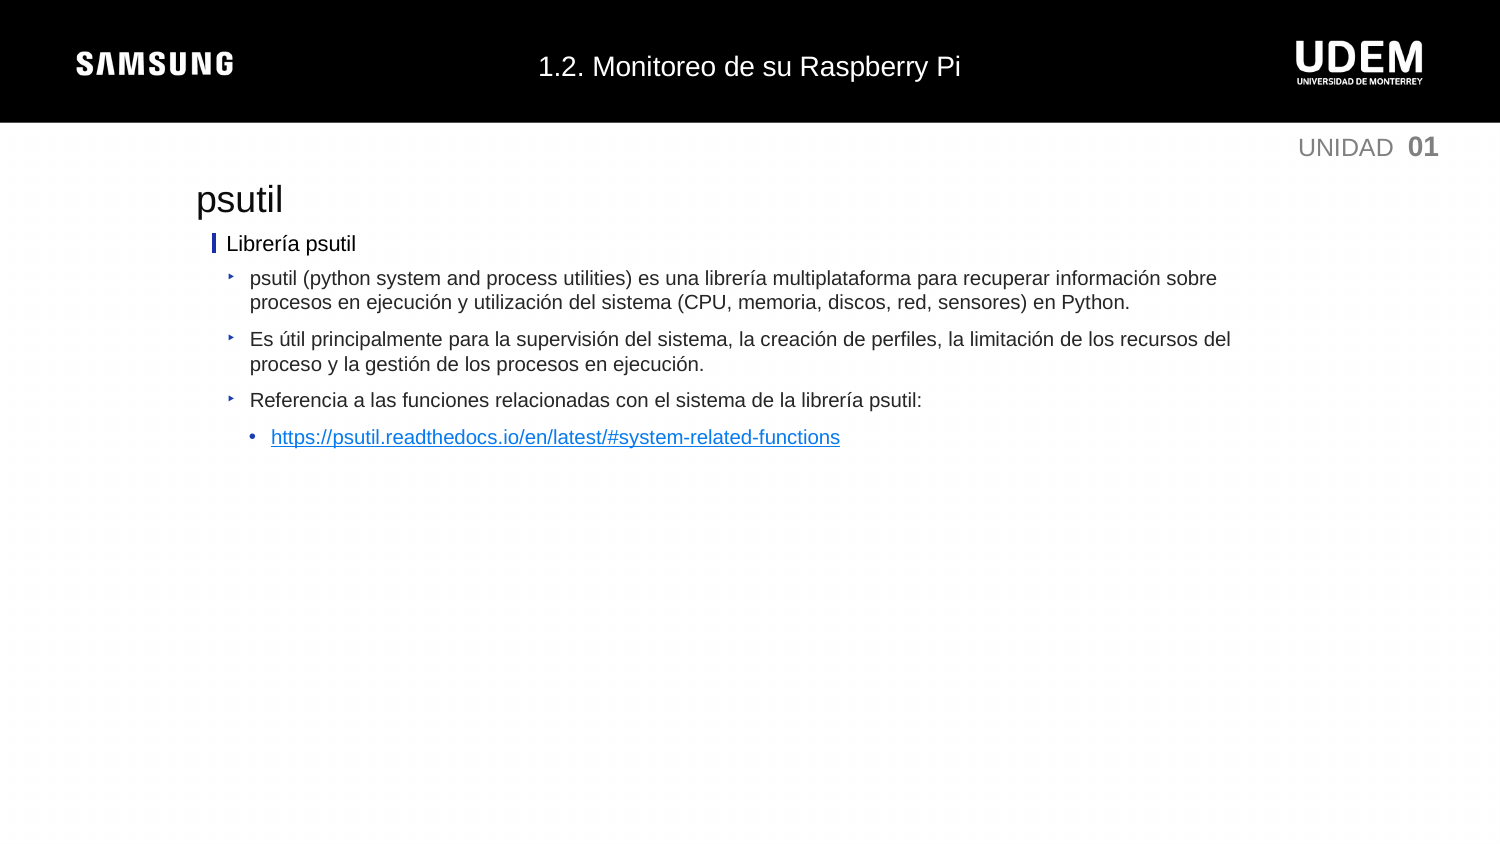

1.2. Monitoreo de su Raspberry Pi
UNIDAD  01
psutil
Librería psutil
psutil (python system and process utilities) es una librería multiplataforma para recuperar información sobre procesos en ejecución y utilización del sistema (CPU, memoria, discos, red, sensores) en Python.
Es útil principalmente para la supervisión del sistema, la creación de perfiles, la limitación de los recursos del proceso y la gestión de los procesos en ejecución.
Referencia a las funciones relacionadas con el sistema de la librería psutil:
https://psutil.readthedocs.io/en/latest/#system-related-functions